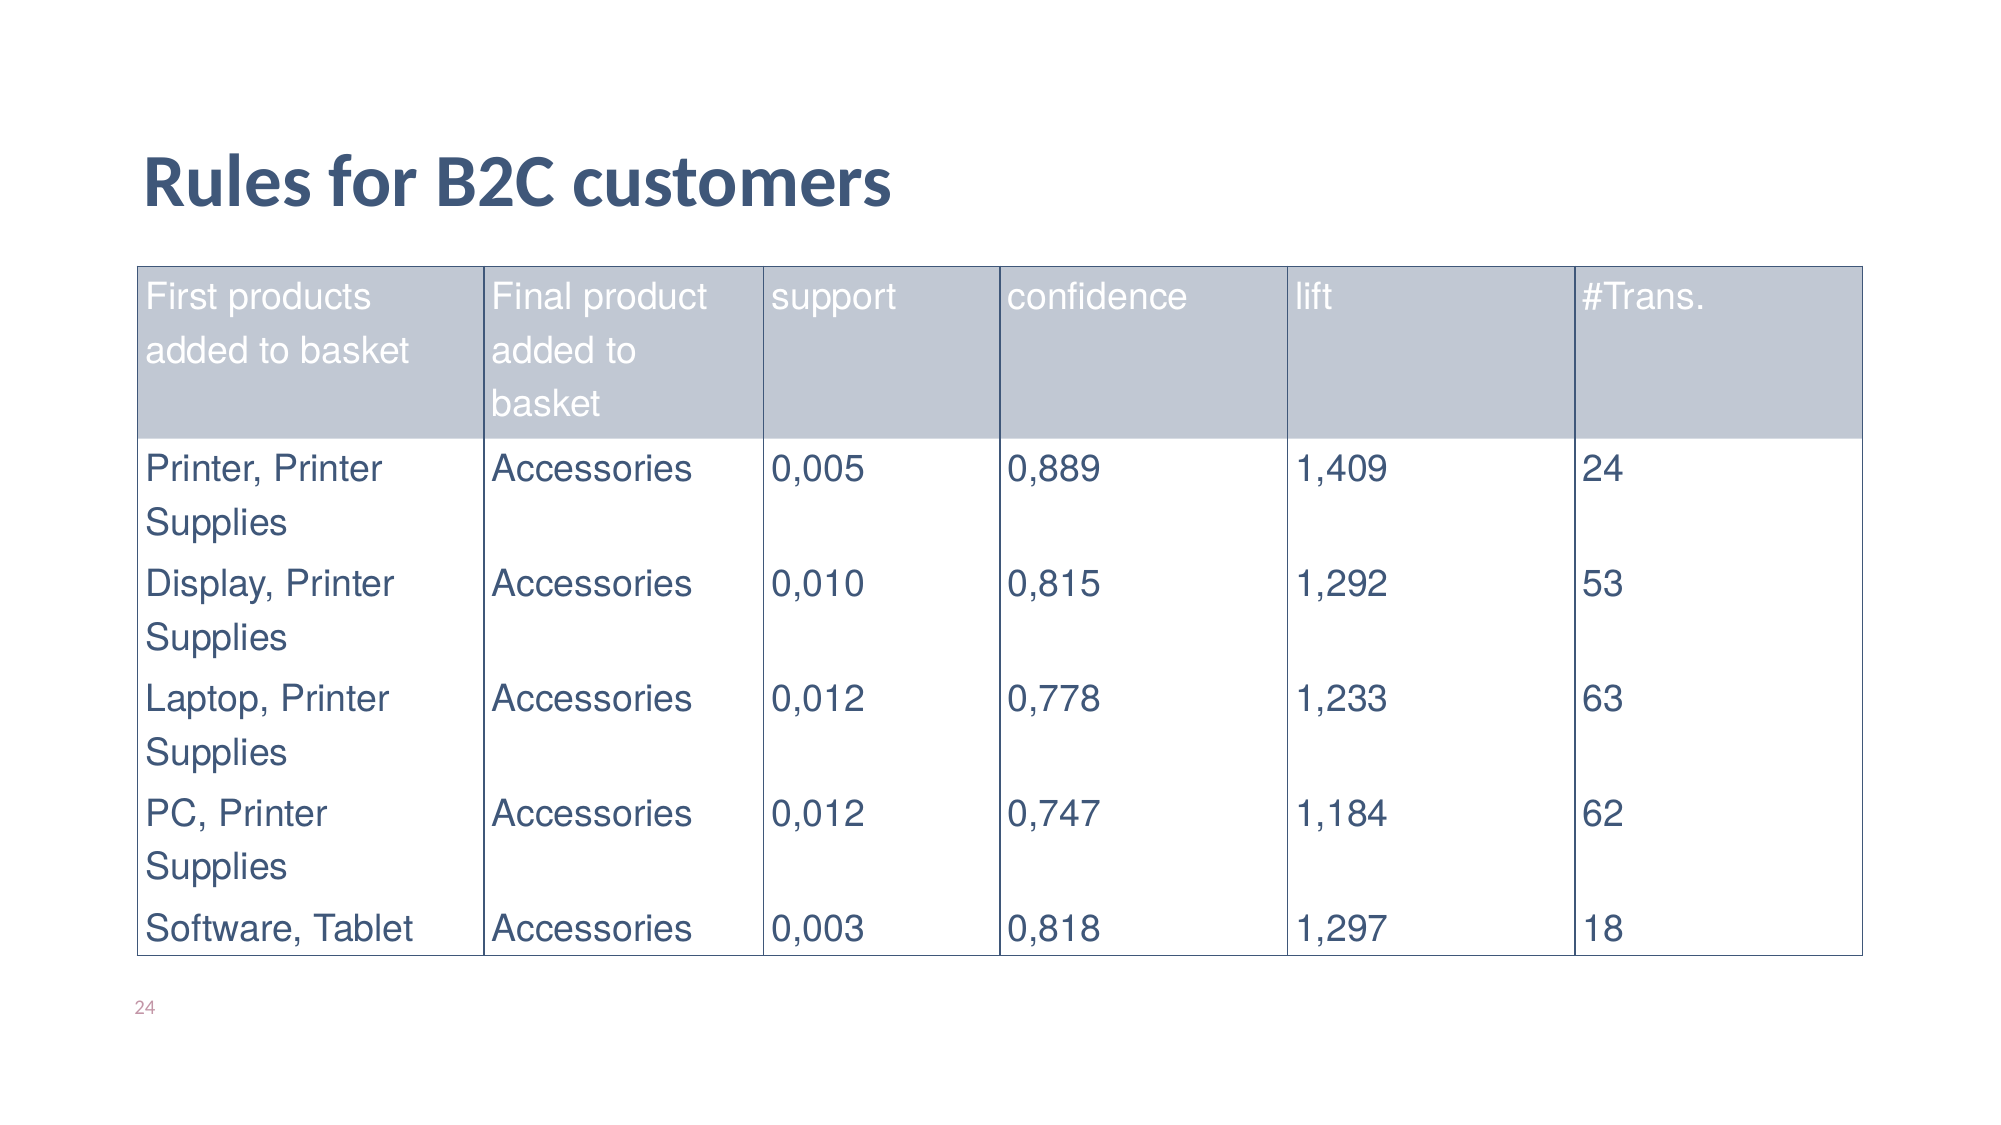

# Rules for B2C customers
| First products added to basket | Final product added to basket | support | confidence | lift | #Trans. |
| --- | --- | --- | --- | --- | --- |
| Printer, Printer Supplies | Accessories | 0,005 | 0,889 | 1,409 | 24 |
| Display, Printer Supplies | Accessories | 0,010 | 0,815 | 1,292 | 53 |
| Laptop, Printer Supplies | Accessories | 0,012 | 0,778 | 1,233 | 63 |
| PC, Printer Supplies | Accessories | 0,012 | 0,747 | 1,184 | 62 |
| Software, Tablet | Accessories | 0,003 | 0,818 | 1,297 | 18 |
24